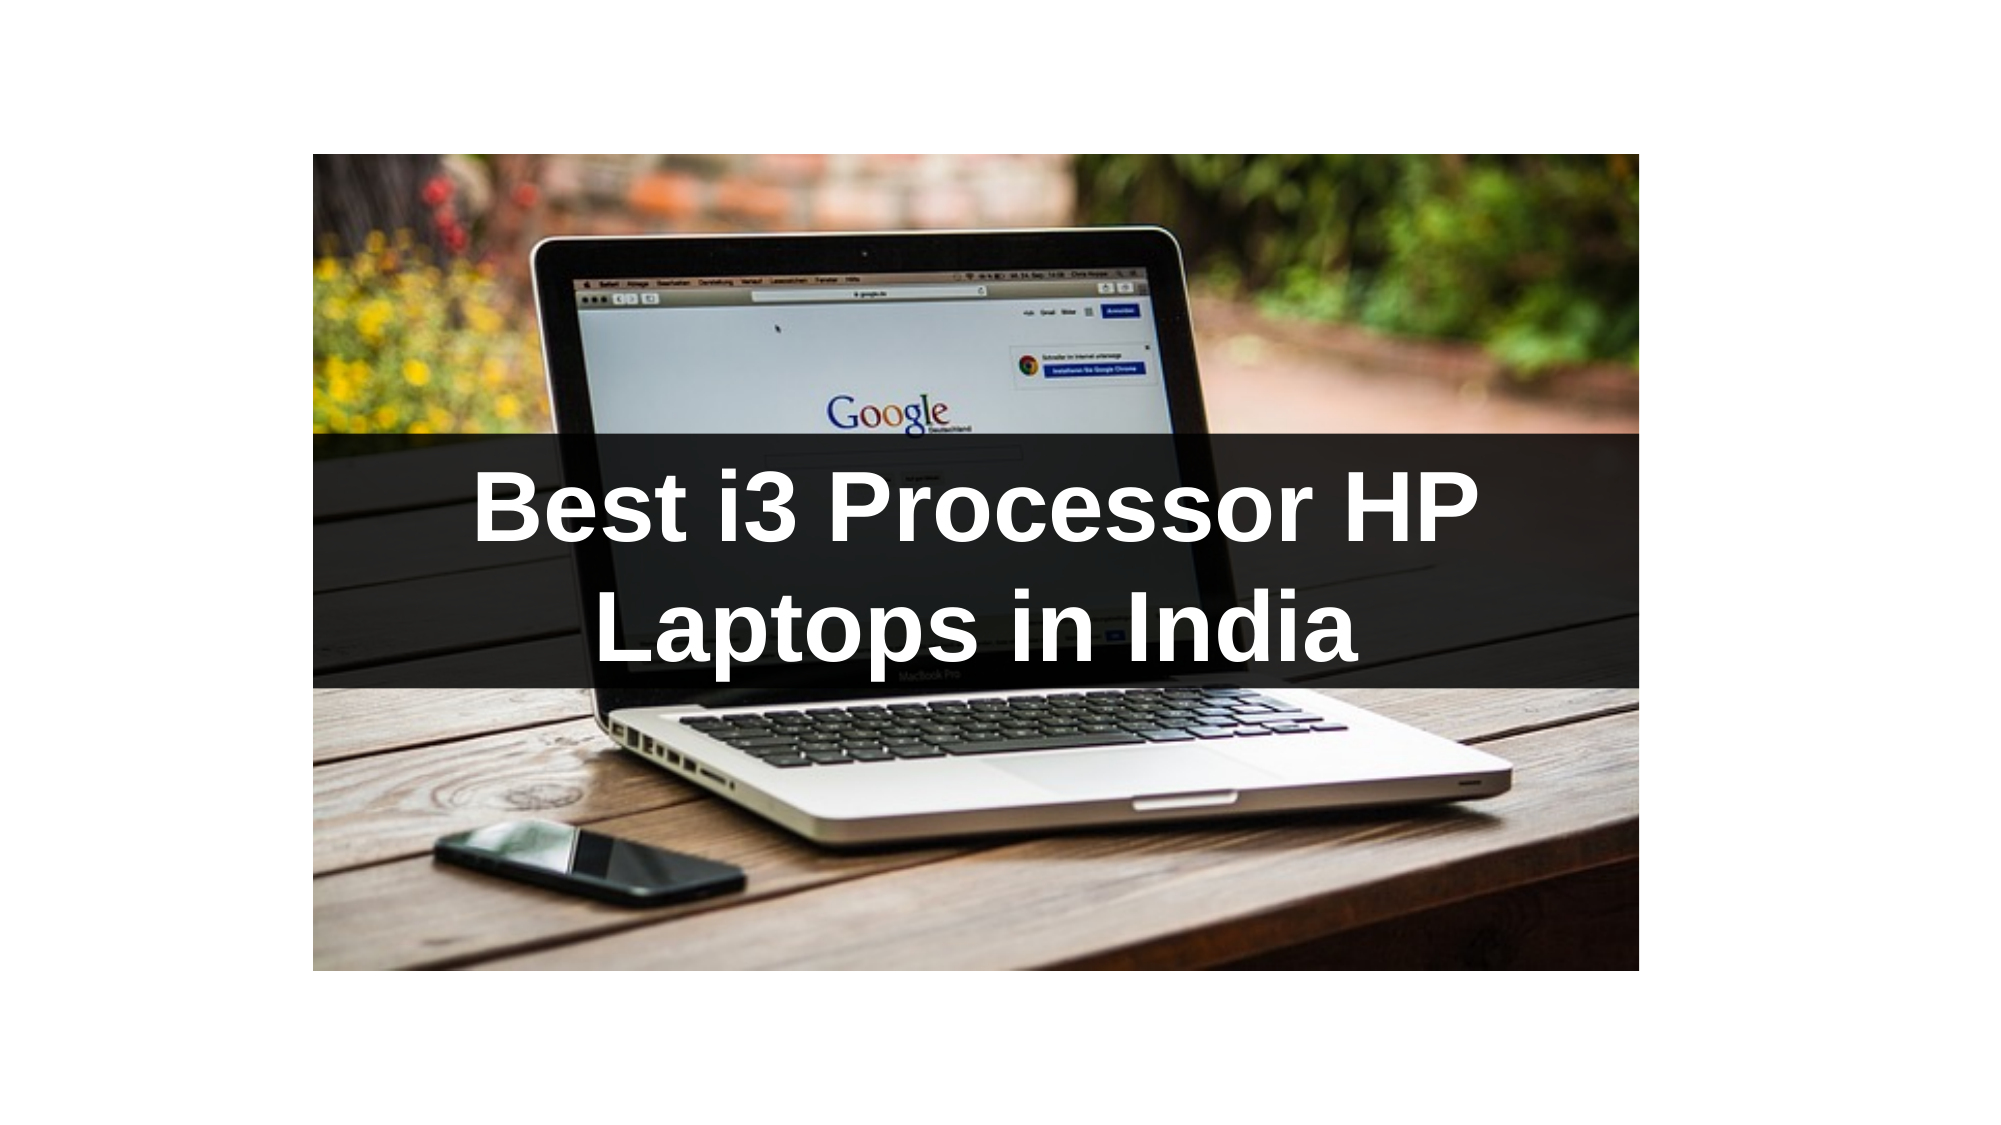

Best i3 Processor HP Laptops in India